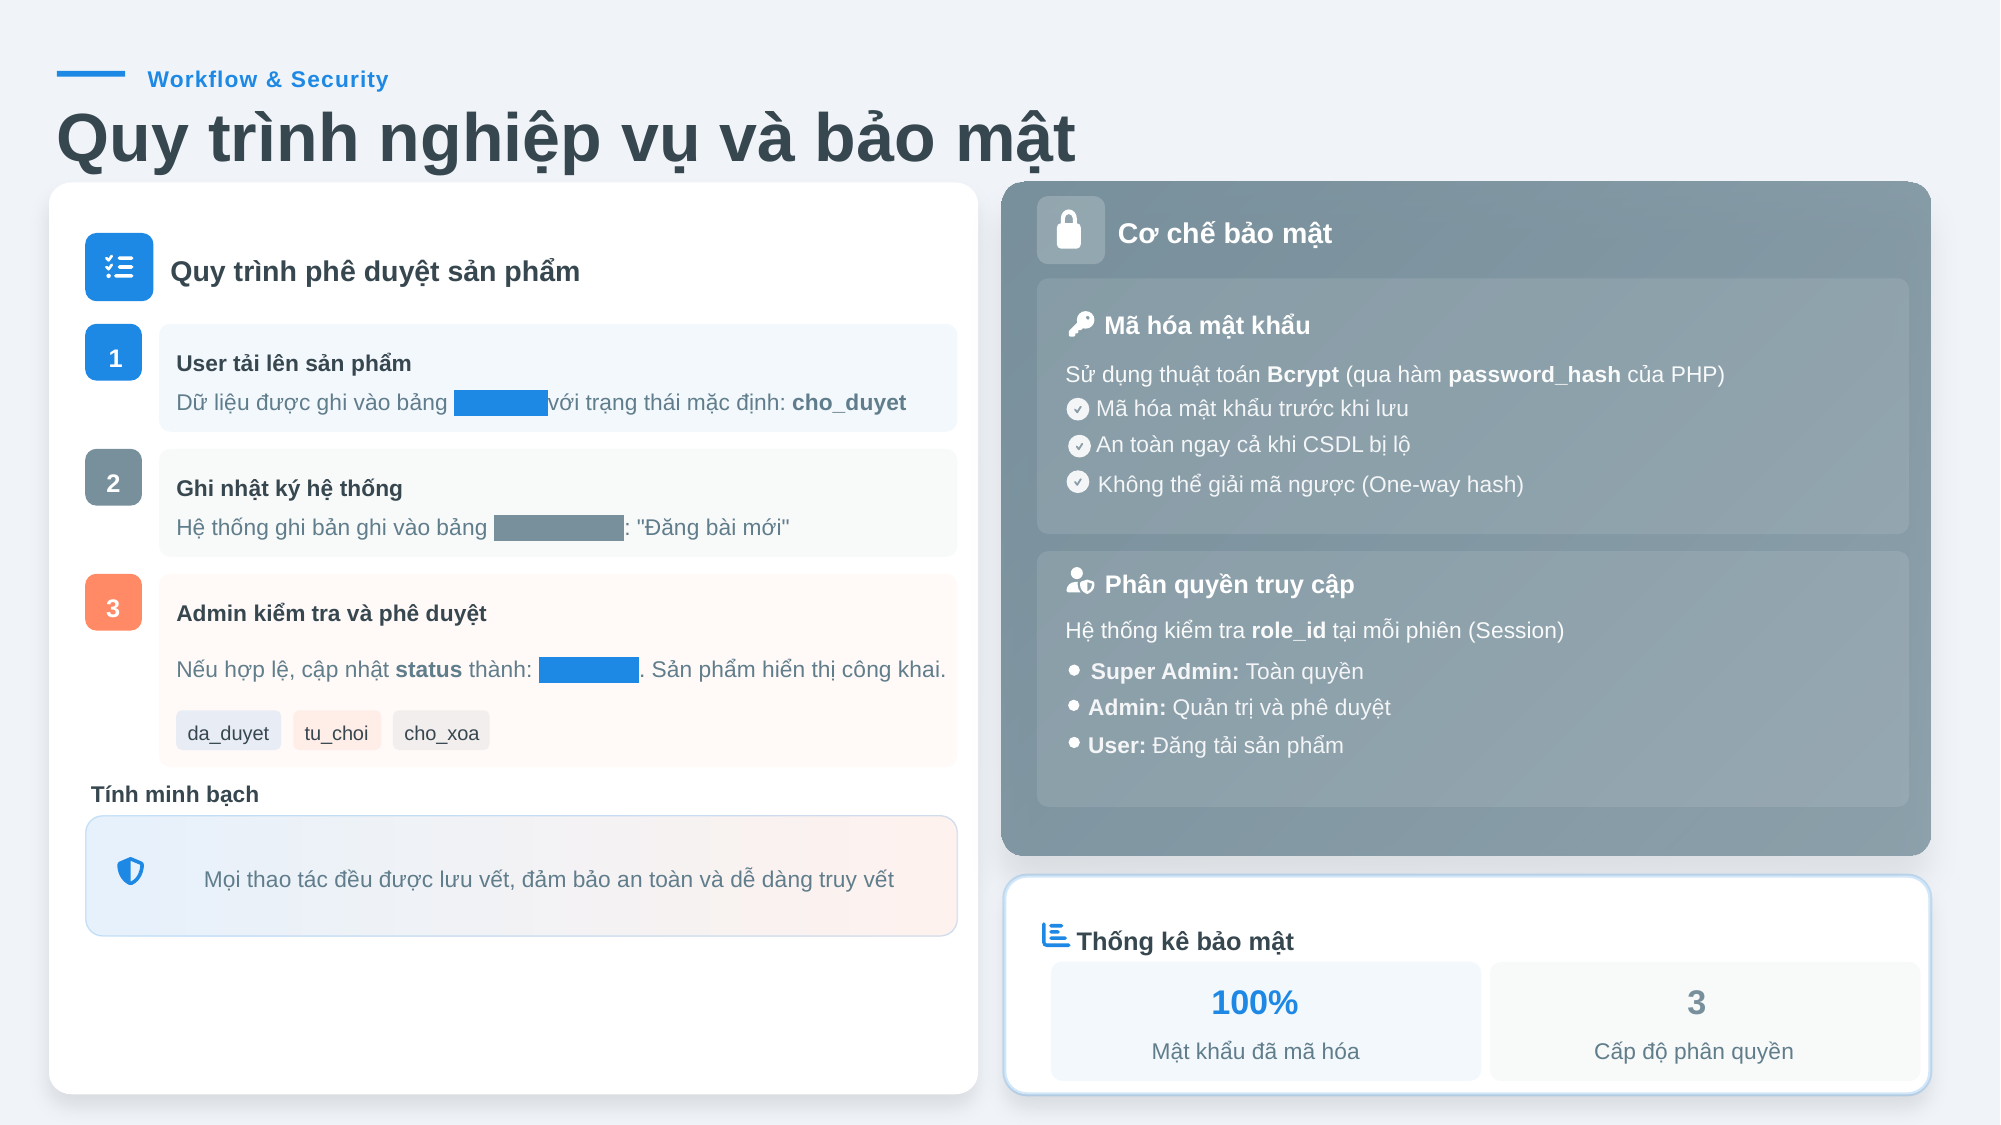

Workflow & Security

Quy trình nghiệp vụ và bảo mật

Cơ chế bảo mật

Quy trình phê duyệt sản phẩm

Mã hóa mật khẩu

1
User tải lên sản phẩm
Sử dụng thuật toán Bcrypt (qua hàm password_hash của PHP)
Dữ liệu được ghi vào bảng products với trạng thái mặc định: cho_duyet
Mã hóa mật khẩu trước khi lưu

An toàn ngay cả khi CSDL bị lộ

2
Không thể giải mã ngược (One-way hash)
Ghi nhật ký hệ thống

Hệ thống ghi bản ghi vào bảng activity_logs : "Đăng bài mới"

Phân quyền truy cập

3
Admin kiểm tra và phê duyệt
Hệ thống kiểm tra role_id tại mỗi phiên (Session)
Nếu hợp lệ, cập nhật status thành: da_duyet . Sản phẩm hiển thị công khai.
Super Admin: Toàn quyền

Admin: Quản trị và phê duyệt

da_duyet

tu_choi

cho_xoa
User: Đăng tải sản phẩm

Tính minh bạch

Mọi thao tác đều được lưu vết, đảm bảo an toàn và dễ dàng truy vết

Thống kê bảo mật

3
100%
Mật khẩu đã mã hóa
Cấp độ phân quyền